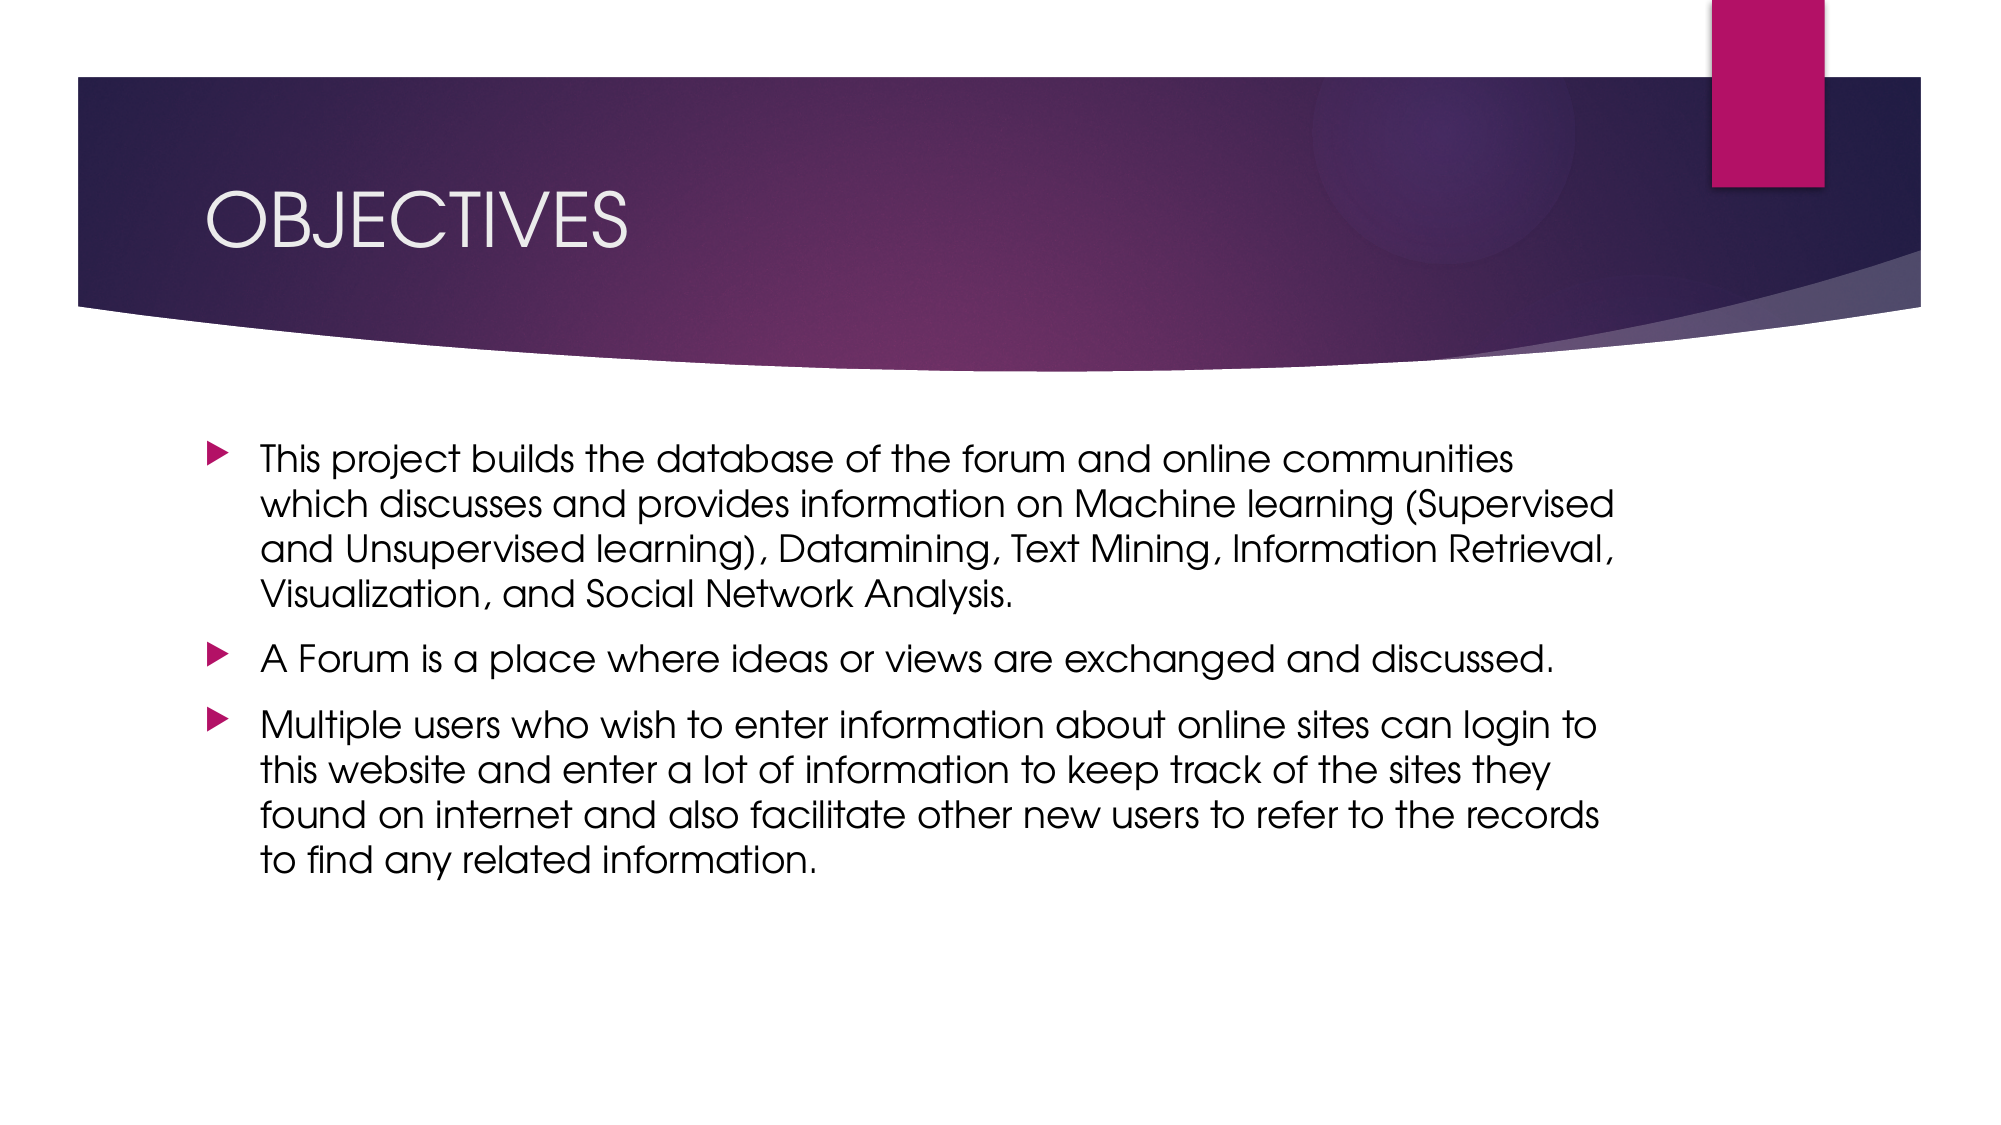

# OBJECTIVES
This project builds the database of the forum and online communities which discusses and provides information on Machine learning (Supervised and Unsupervised learning), Datamining, Text Mining, Information Retrieval, Visualization, and Social Network Analysis.
A Forum is a place where ideas or views are exchanged and discussed.
Multiple users who wish to enter information about online sites can login to this website and enter a lot of information to keep track of the sites they found on internet and also facilitate other new users to refer to the records to find any related information.